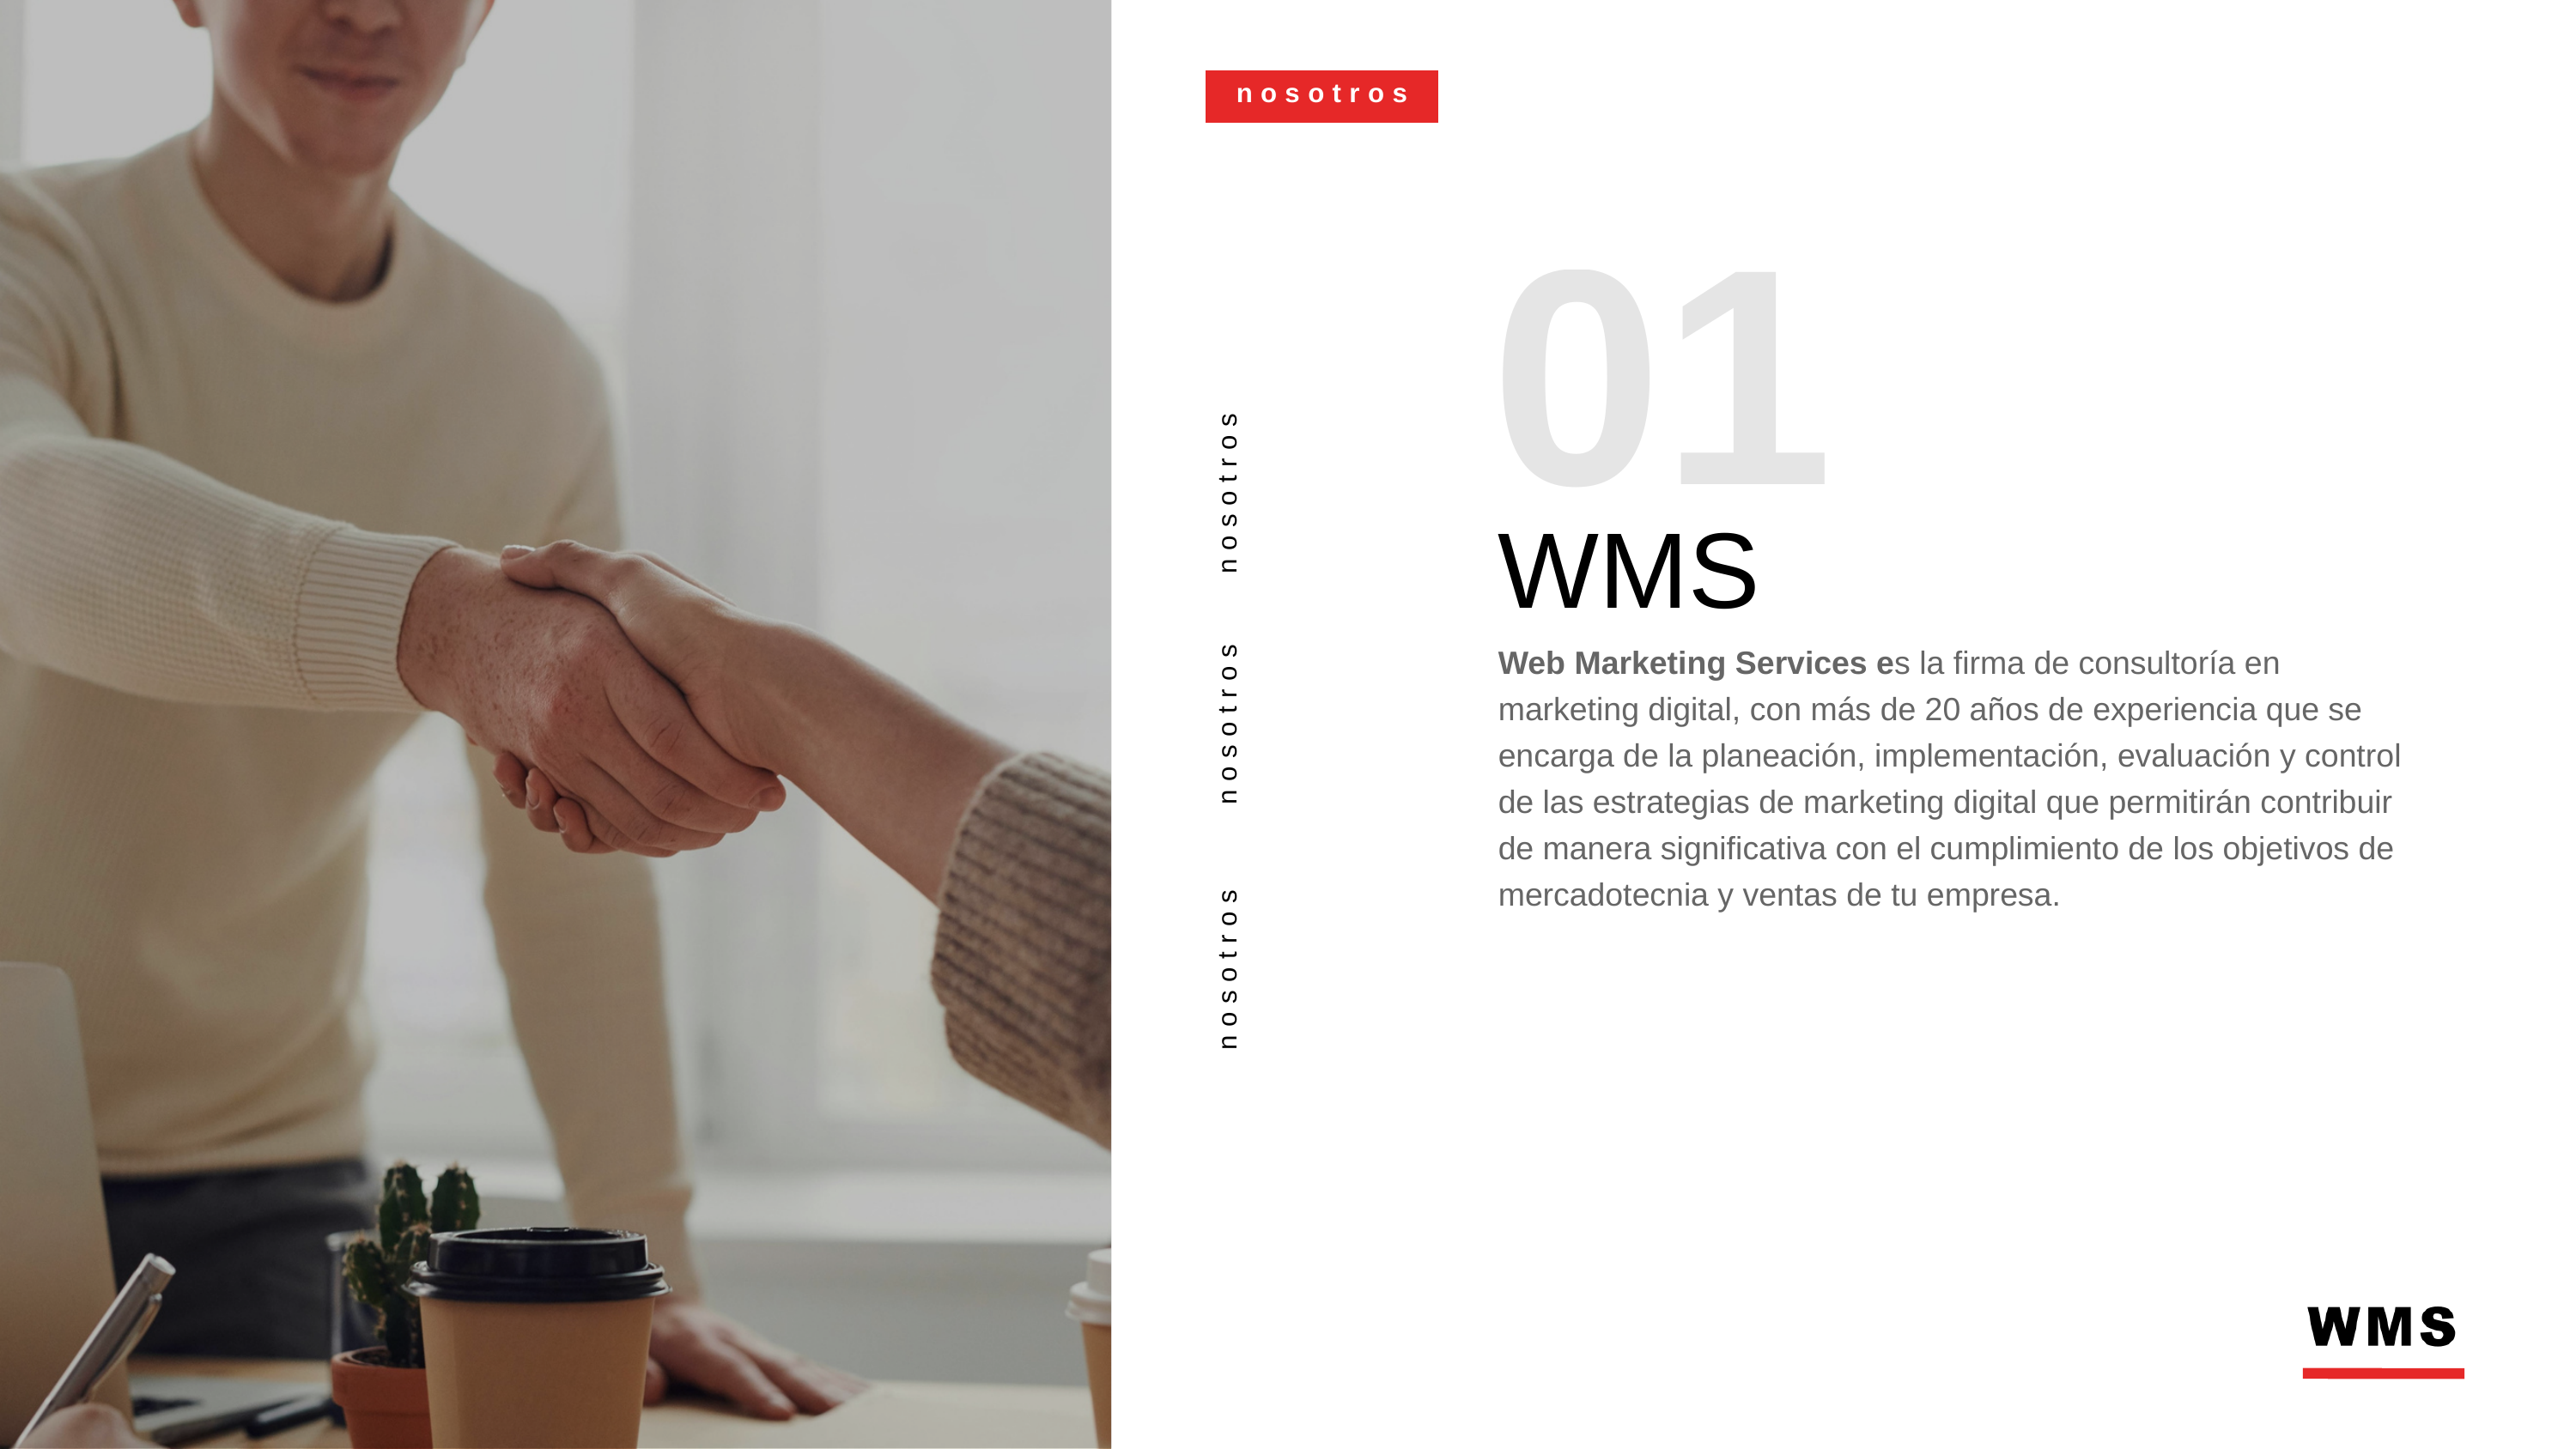

nosotros
01
WMS
Web Marketing Services es la firma de consultoría en marketing digital, con más de 20 años de experiencia que se encarga de la planeación, implementación, evaluación y control de las estrategias de marketing digital que permitirán contribuir de manera significativa con el cumplimiento de los objetivos de mercadotecnia y ventas de tu empresa.
nosotros     nosotros    nosotros